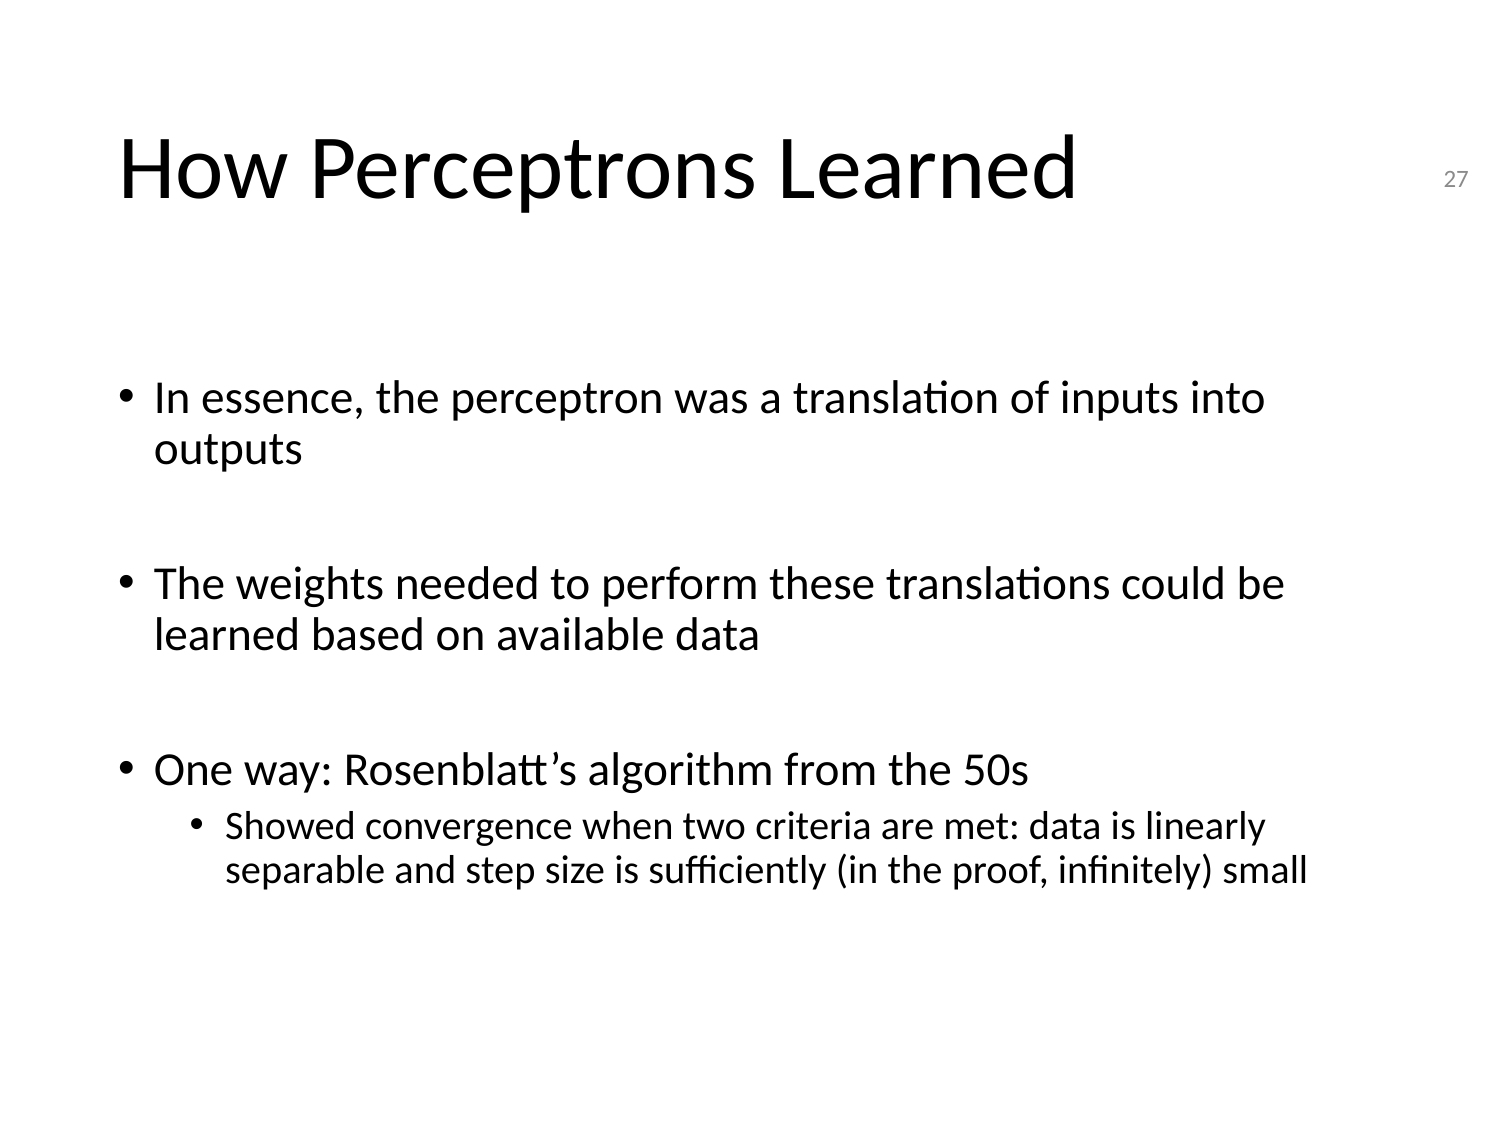

# How Perceptrons Learned
27
In essence, the perceptron was a translation of inputs into outputs

The weights needed to perform these translations could be learned based on available data

One way: Rosenblatt’s algorithm from the 50s
Showed convergence when two criteria are met: data is linearly separable and step size is sufficiently (in the proof, infinitely) small